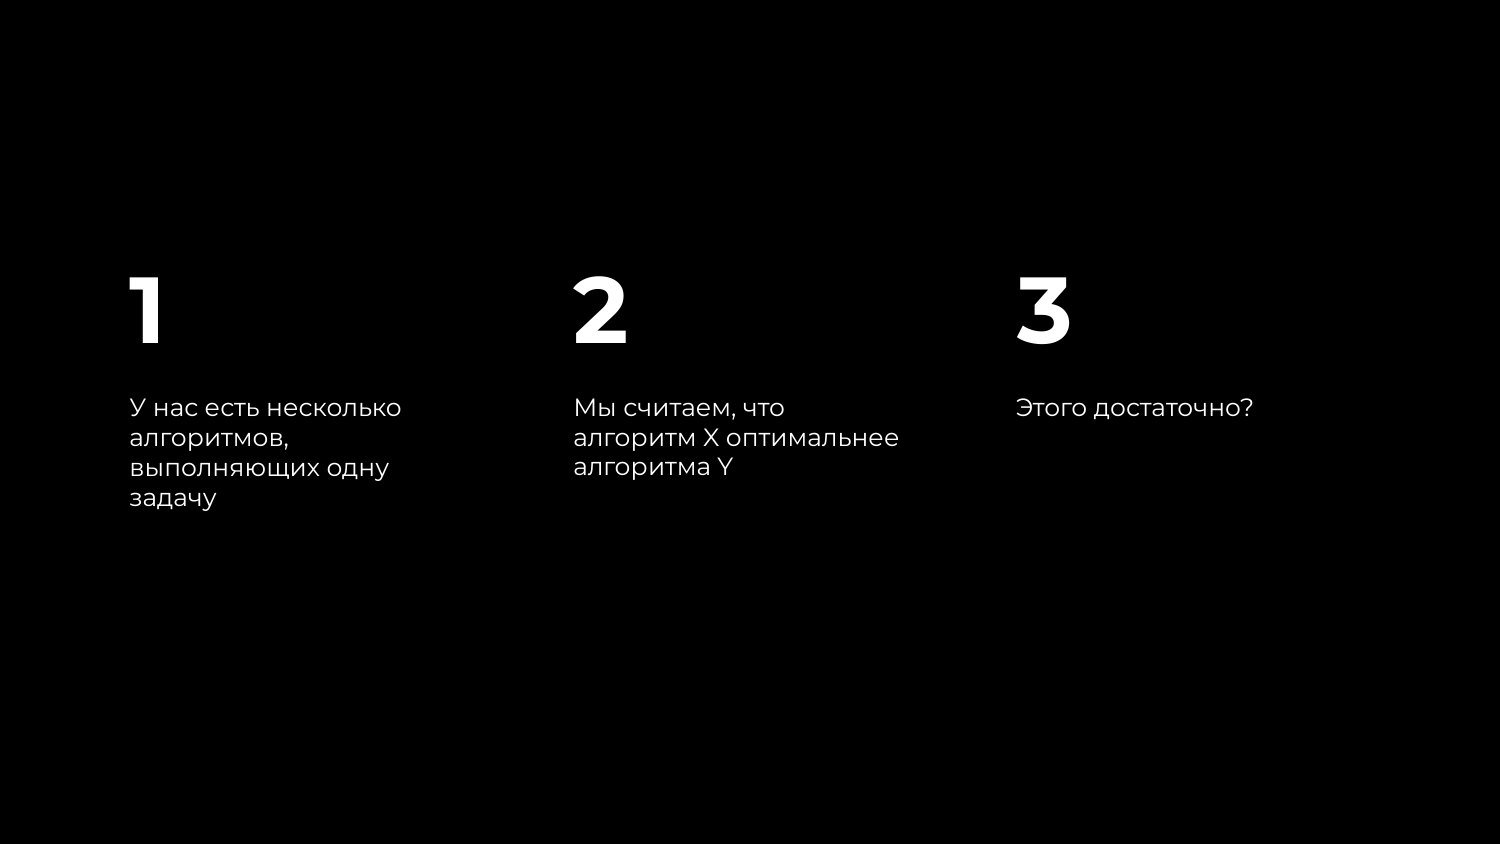

#
1
2
3
Мы считаем, что
алгоритм X оптимальнее
алгоритма Y
Этого достаточно?
У нас есть несколько алгоритмов, выполняющих одну задачу